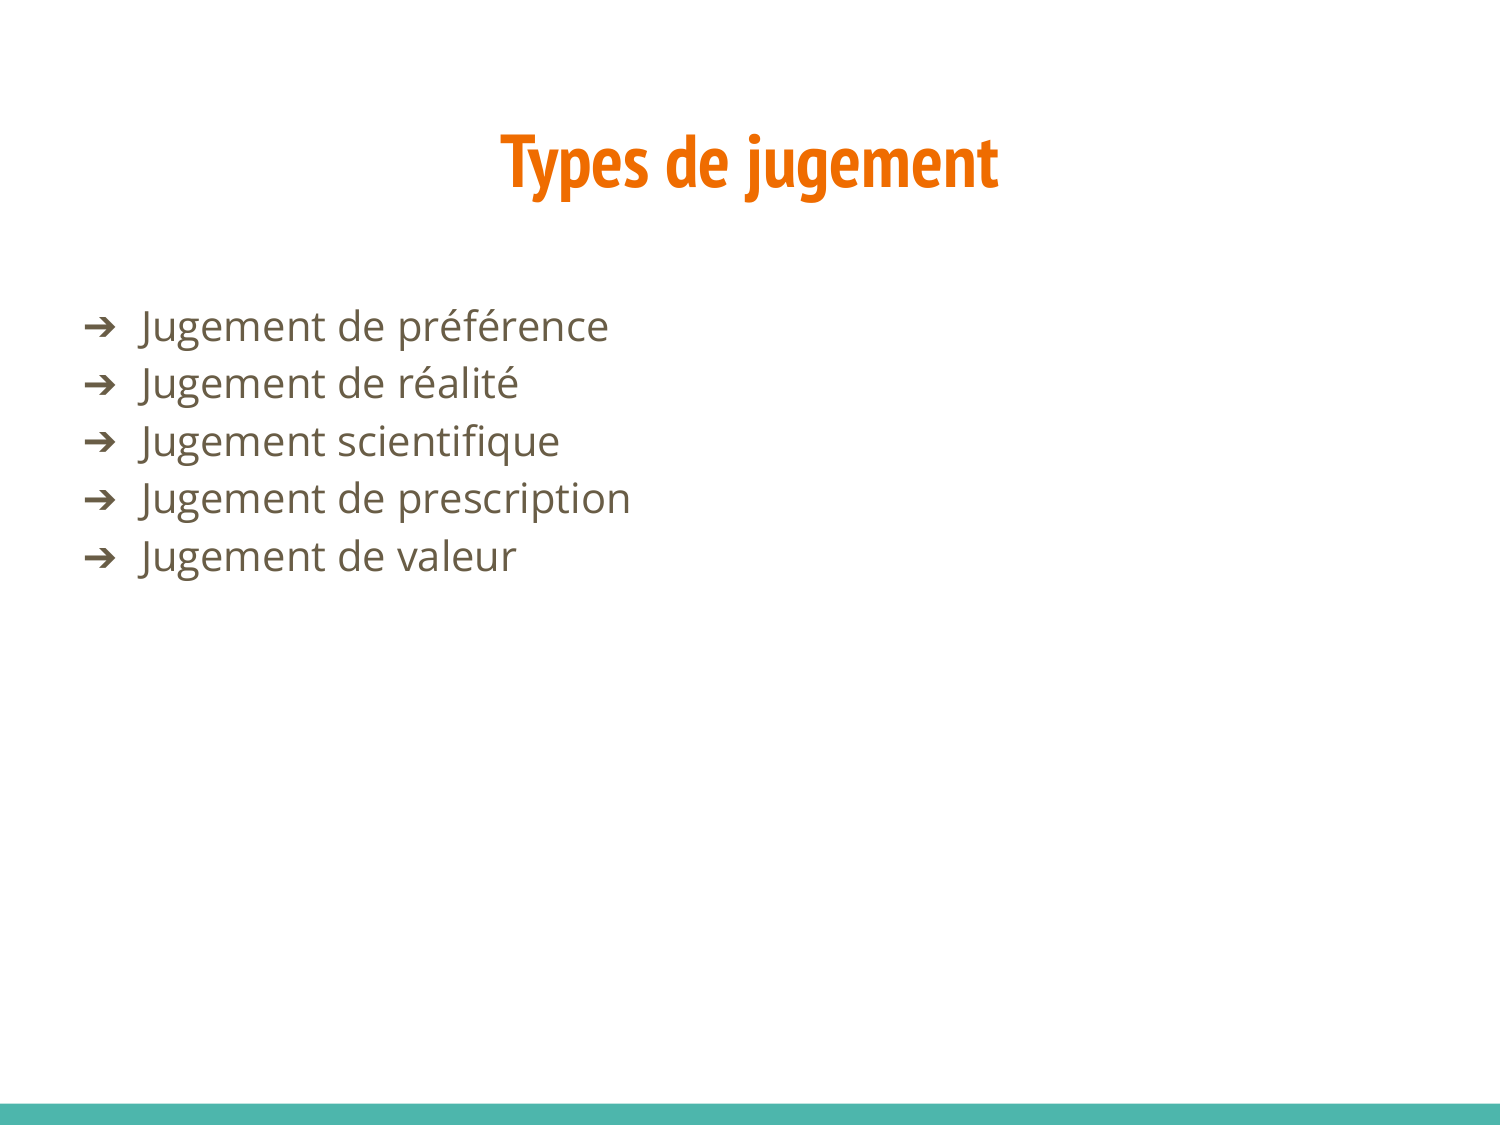

# Types de jugement
Jugement de préférence
Jugement de réalité
Jugement scientifique
Jugement de prescription
Jugement de valeur